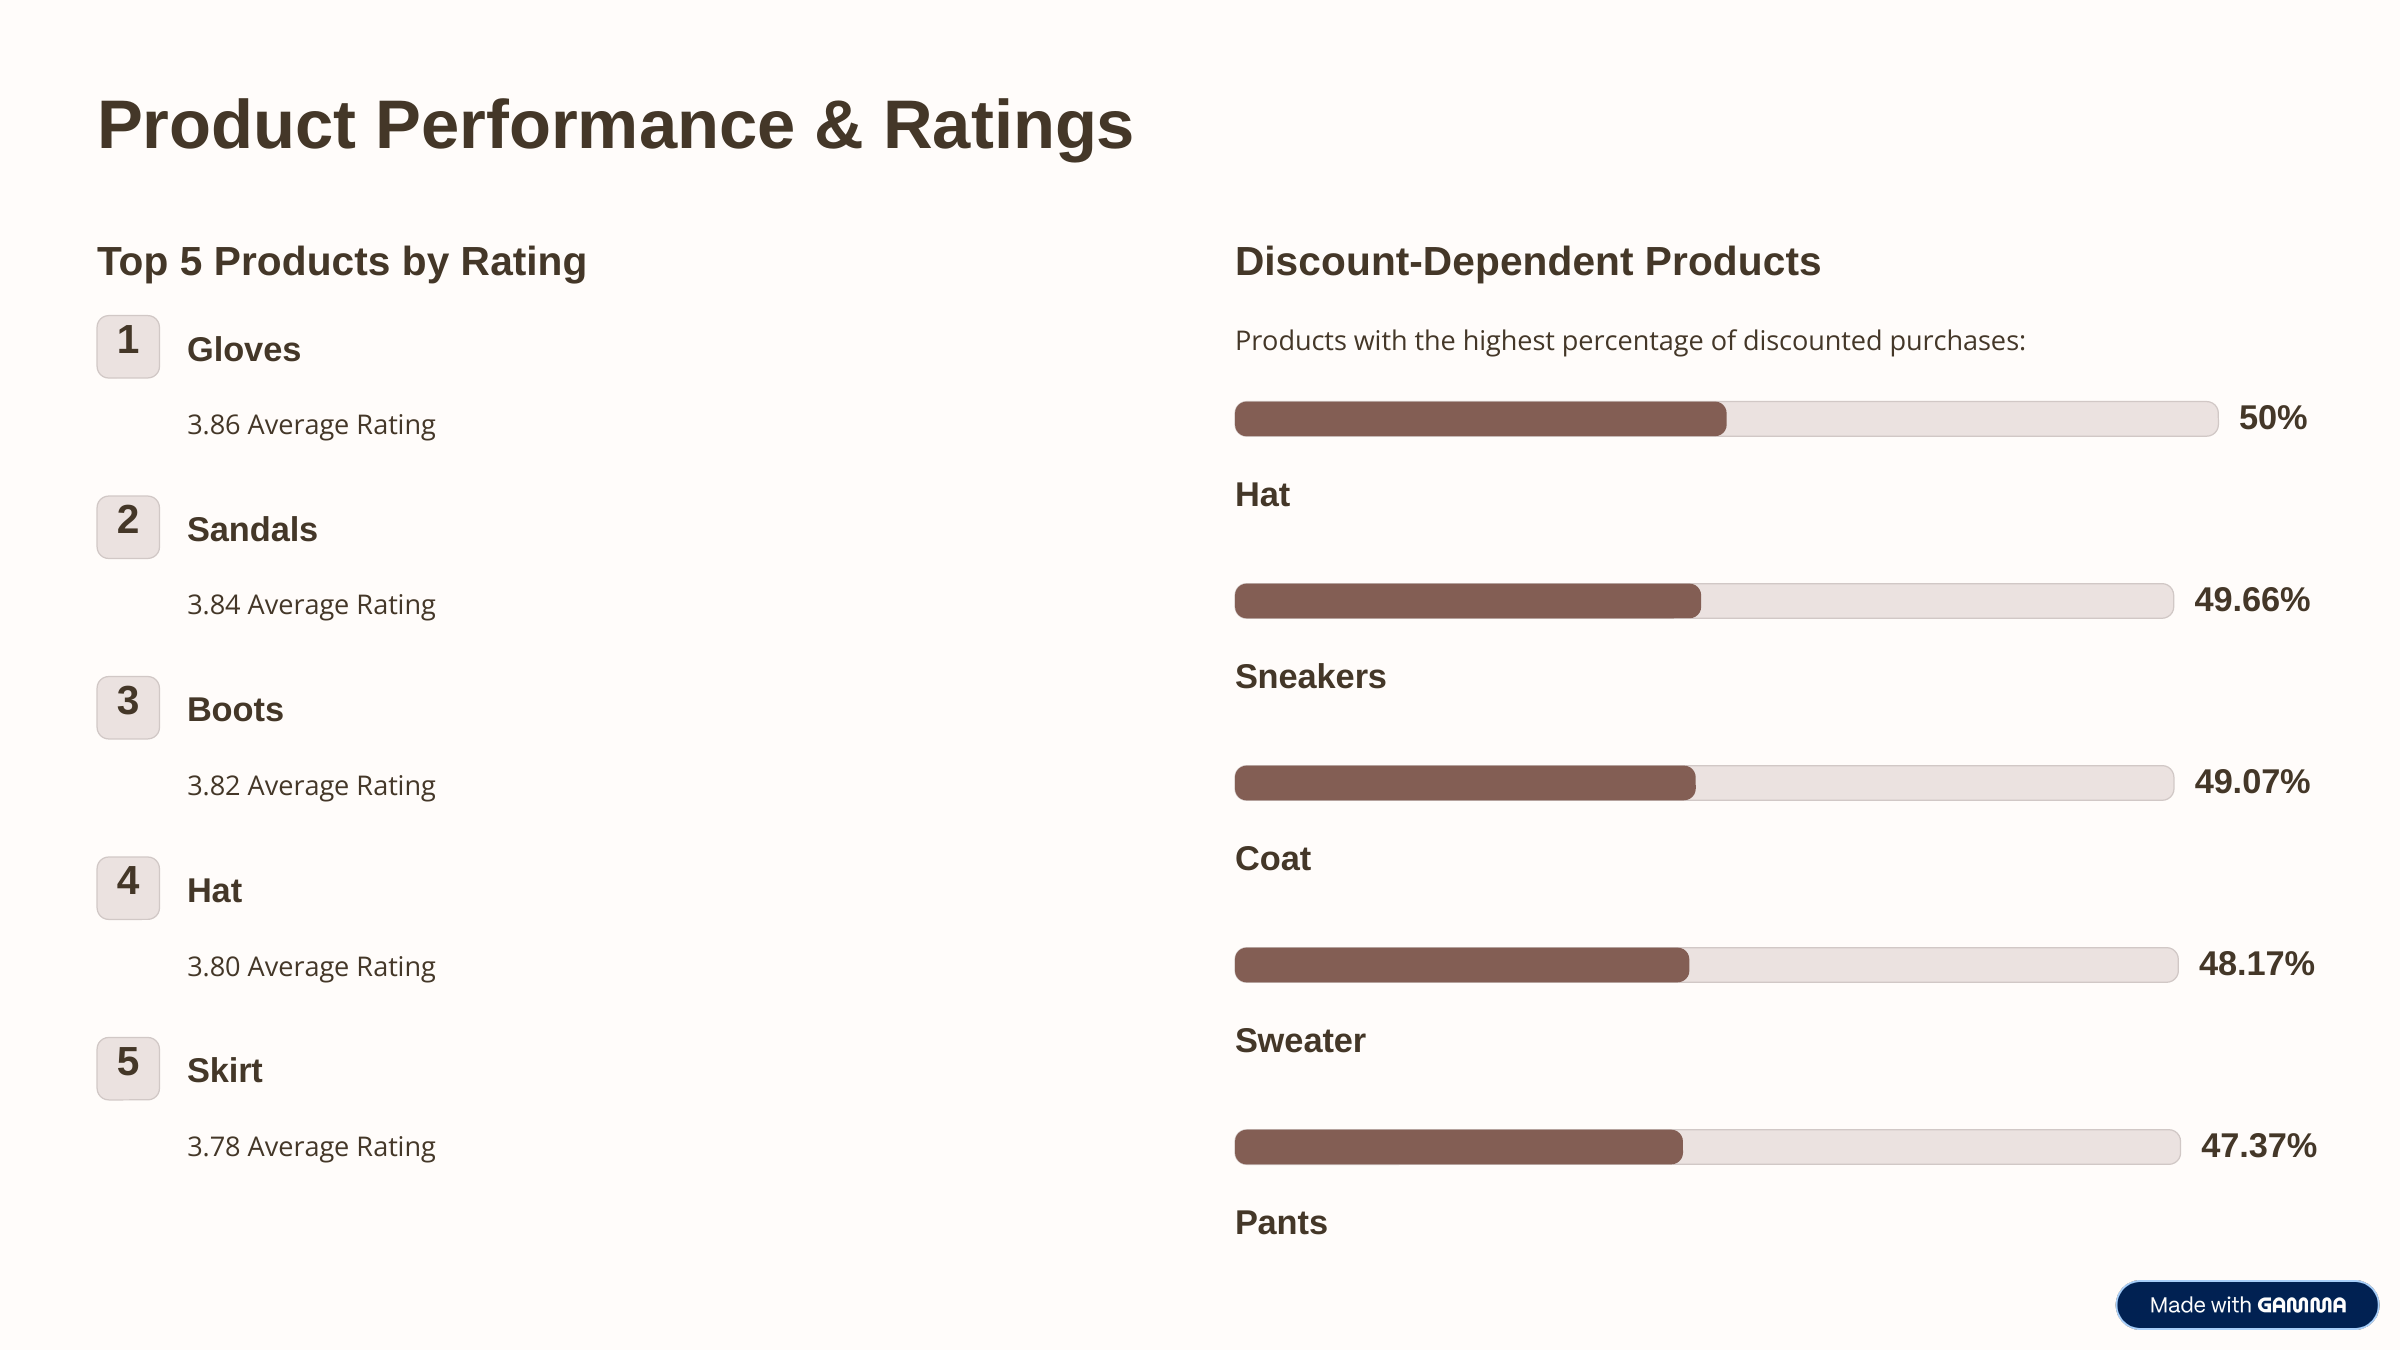

Product Performance & Ratings
Top 5 Products by Rating
Discount-Dependent Products
Products with the highest percentage of discounted purchases:

1
Gloves
3.86 Average Rating

50%
Hat

2
Sandals
3.84 Average Rating

49.66%
Sneakers

3
Boots
3.82 Average Rating

49.07%
Coat

4
Hat
3.80 Average Rating

48.17%
Sweater

5
Skirt
3.78 Average Rating

47.37%
Pants